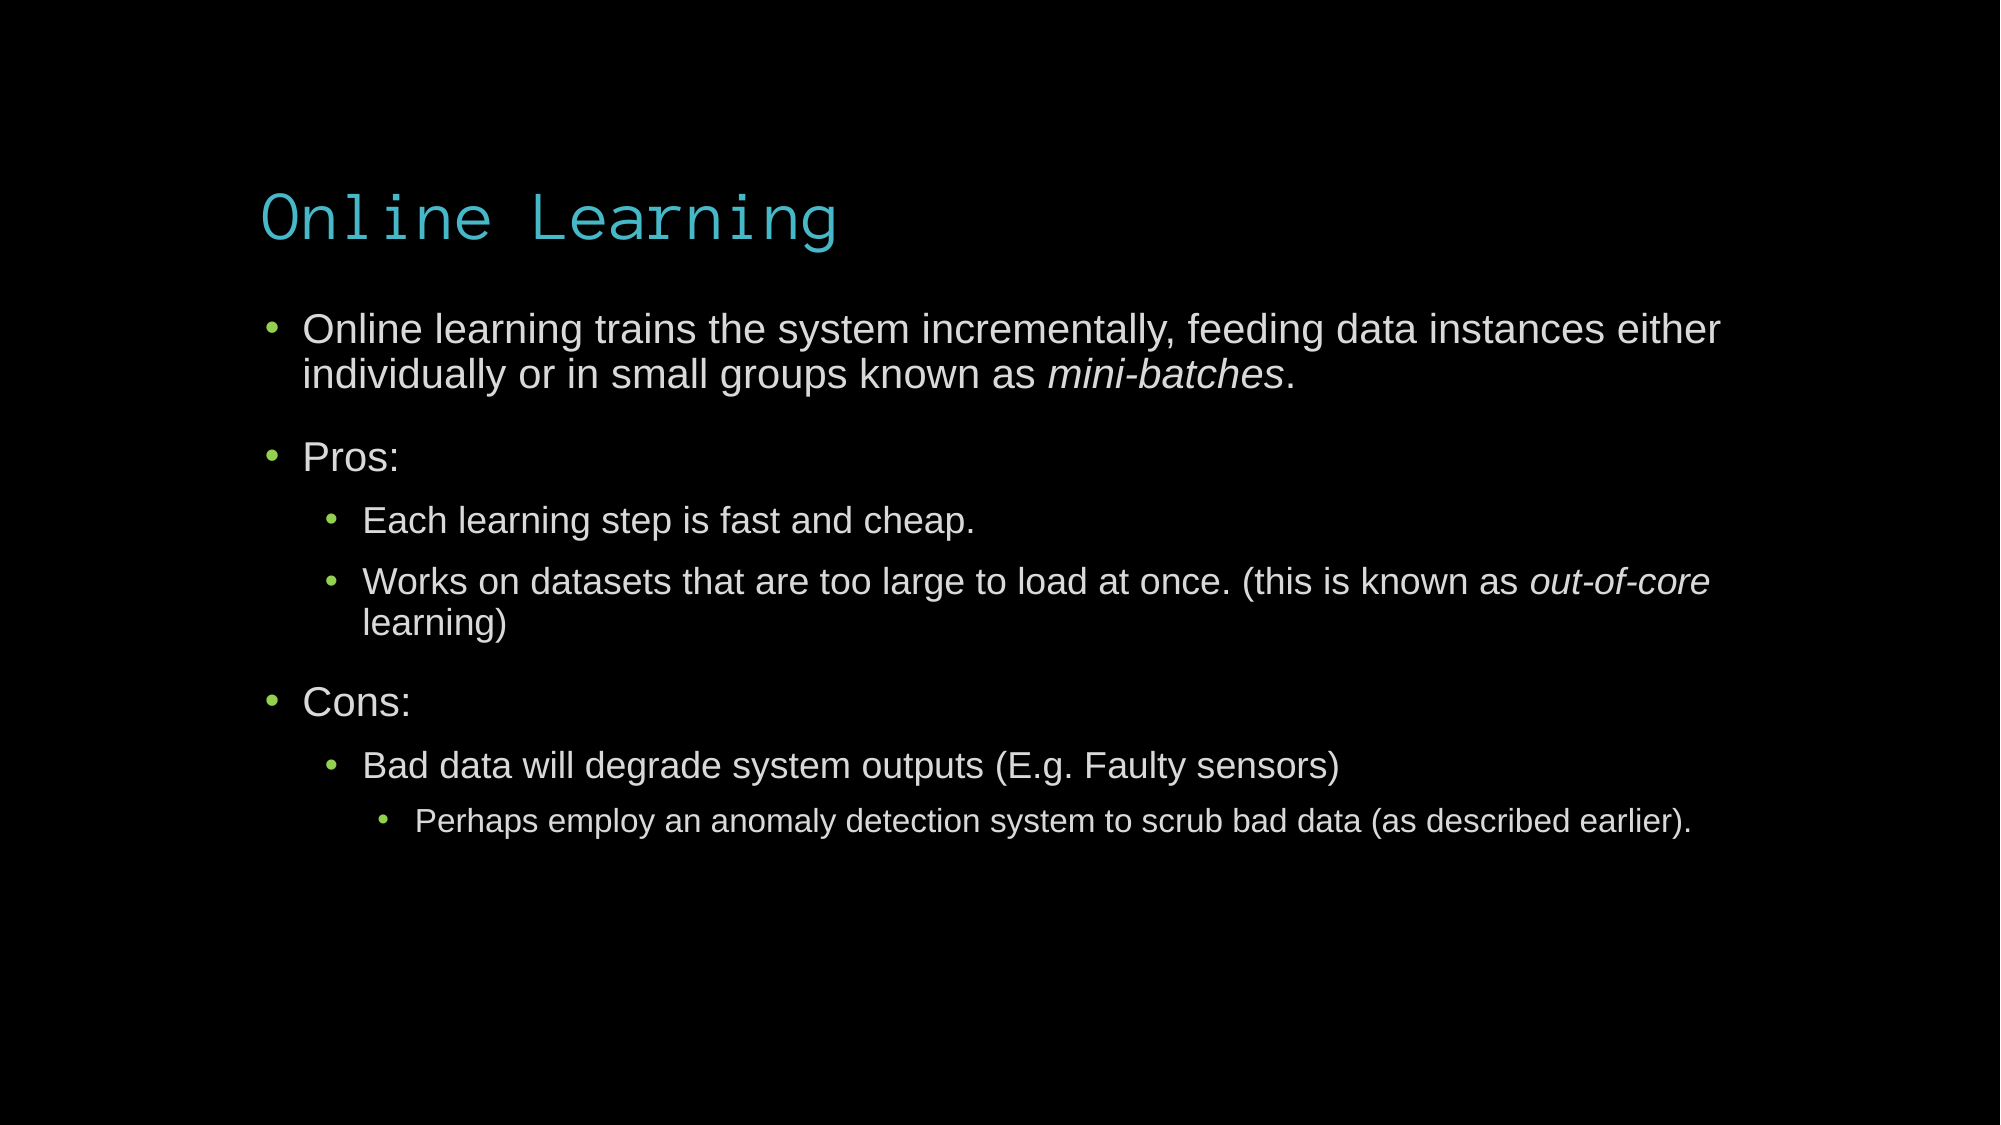

# Online Learning
Online learning trains the system incrementally, feeding data instances either individually or in small groups known as mini-batches.
Pros:
Each learning step is fast and cheap.
Works on datasets that are too large to load at once. (this is known as out-of-core learning)
Cons:
Bad data will degrade system outputs (E.g. Faulty sensors)
Perhaps employ an anomaly detection system to scrub bad data (as described earlier).